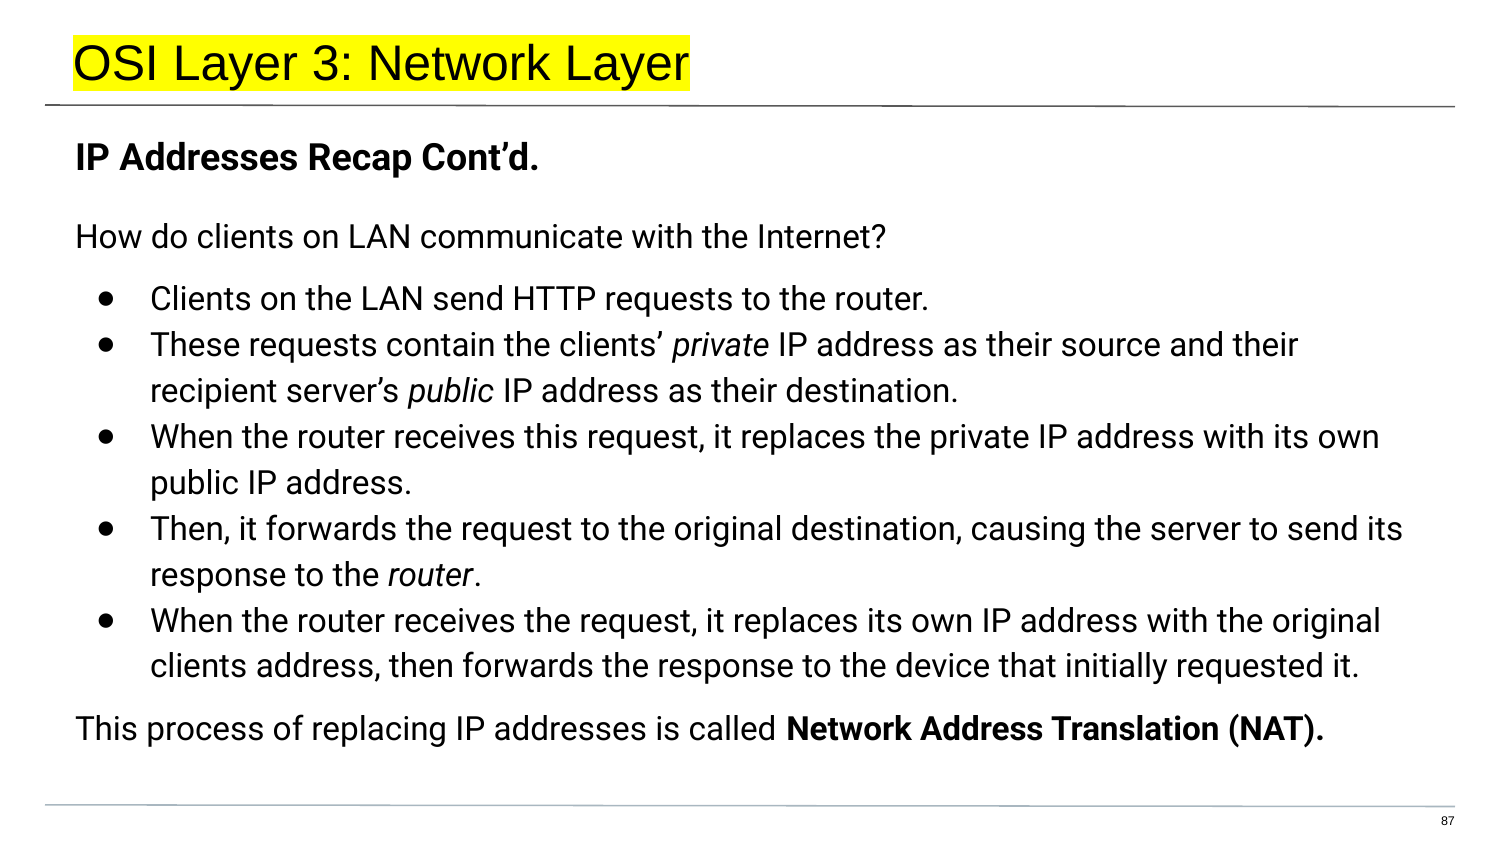

# OSI Layer 3: Network Layer
IP Addresses Recap Cont’d.
How do clients on LAN communicate with the Internet?
Clients on the LAN send HTTP requests to the router.
These requests contain the clients’ private IP address as their source and their recipient server’s public IP address as their destination.
When the router receives this request, it replaces the private IP address with its own public IP address.
Then, it forwards the request to the original destination, causing the server to send its response to the router.
When the router receives the request, it replaces its own IP address with the original clients address, then forwards the response to the device that initially requested it.
This process of replacing IP addresses is called Network Address Translation (NAT).

87